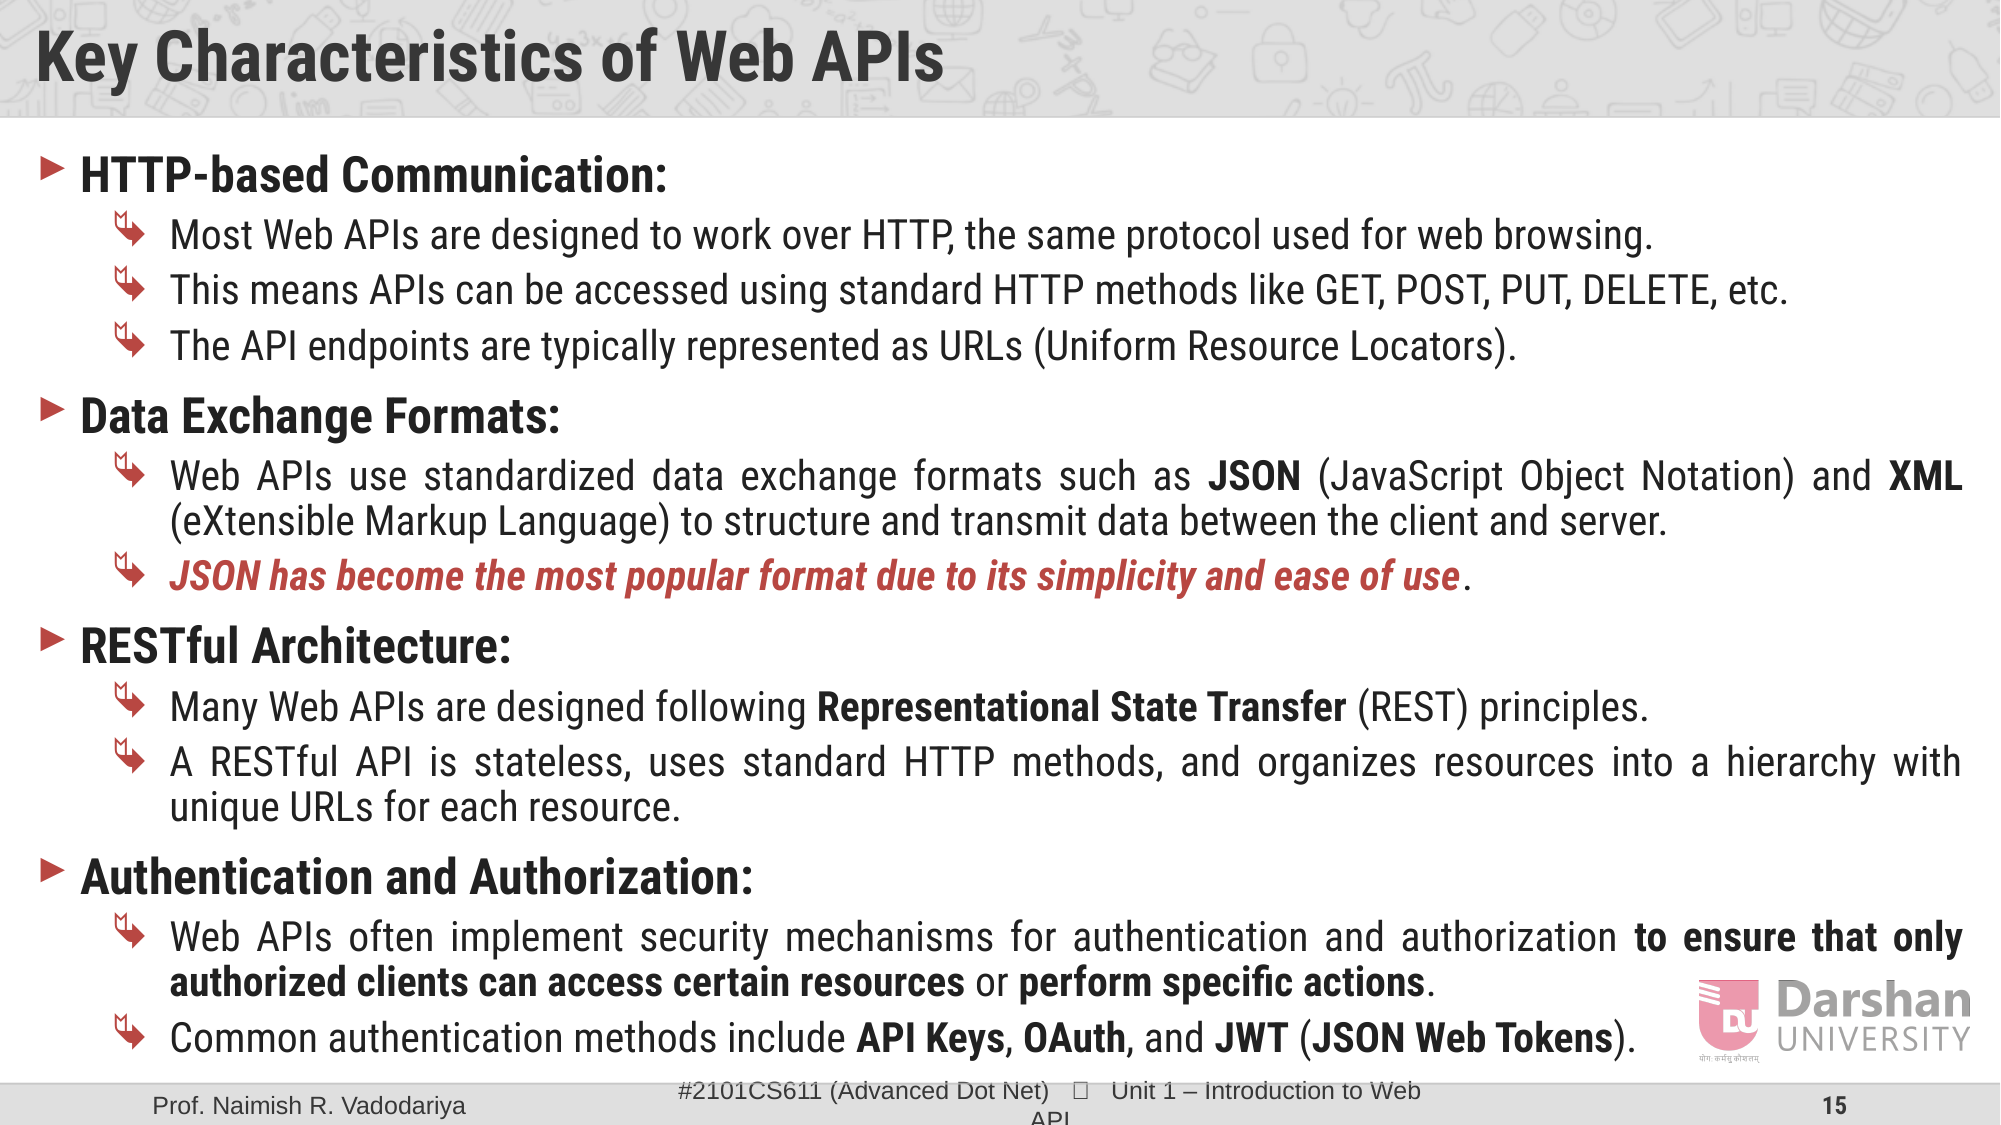

# Key Characteristics of Web APIs
HTTP-based Communication:
Most Web APIs are designed to work over HTTP, the same protocol used for web browsing.
This means APIs can be accessed using standard HTTP methods like GET, POST, PUT, DELETE, etc.
The API endpoints are typically represented as URLs (Uniform Resource Locators).
Data Exchange Formats:
Web APIs use standardized data exchange formats such as JSON (JavaScript Object Notation) and XML (eXtensible Markup Language) to structure and transmit data between the client and server.
JSON has become the most popular format due to its simplicity and ease of use.
RESTful Architecture:
Many Web APIs are designed following Representational State Transfer (REST) principles.
A RESTful API is stateless, uses standard HTTP methods, and organizes resources into a hierarchy with unique URLs for each resource.
Authentication and Authorization:
Web APIs often implement security mechanisms for authentication and authorization to ensure that only authorized clients can access certain resources or perform specific actions.
Common authentication methods include API Keys, OAuth, and JWT (JSON Web Tokens).